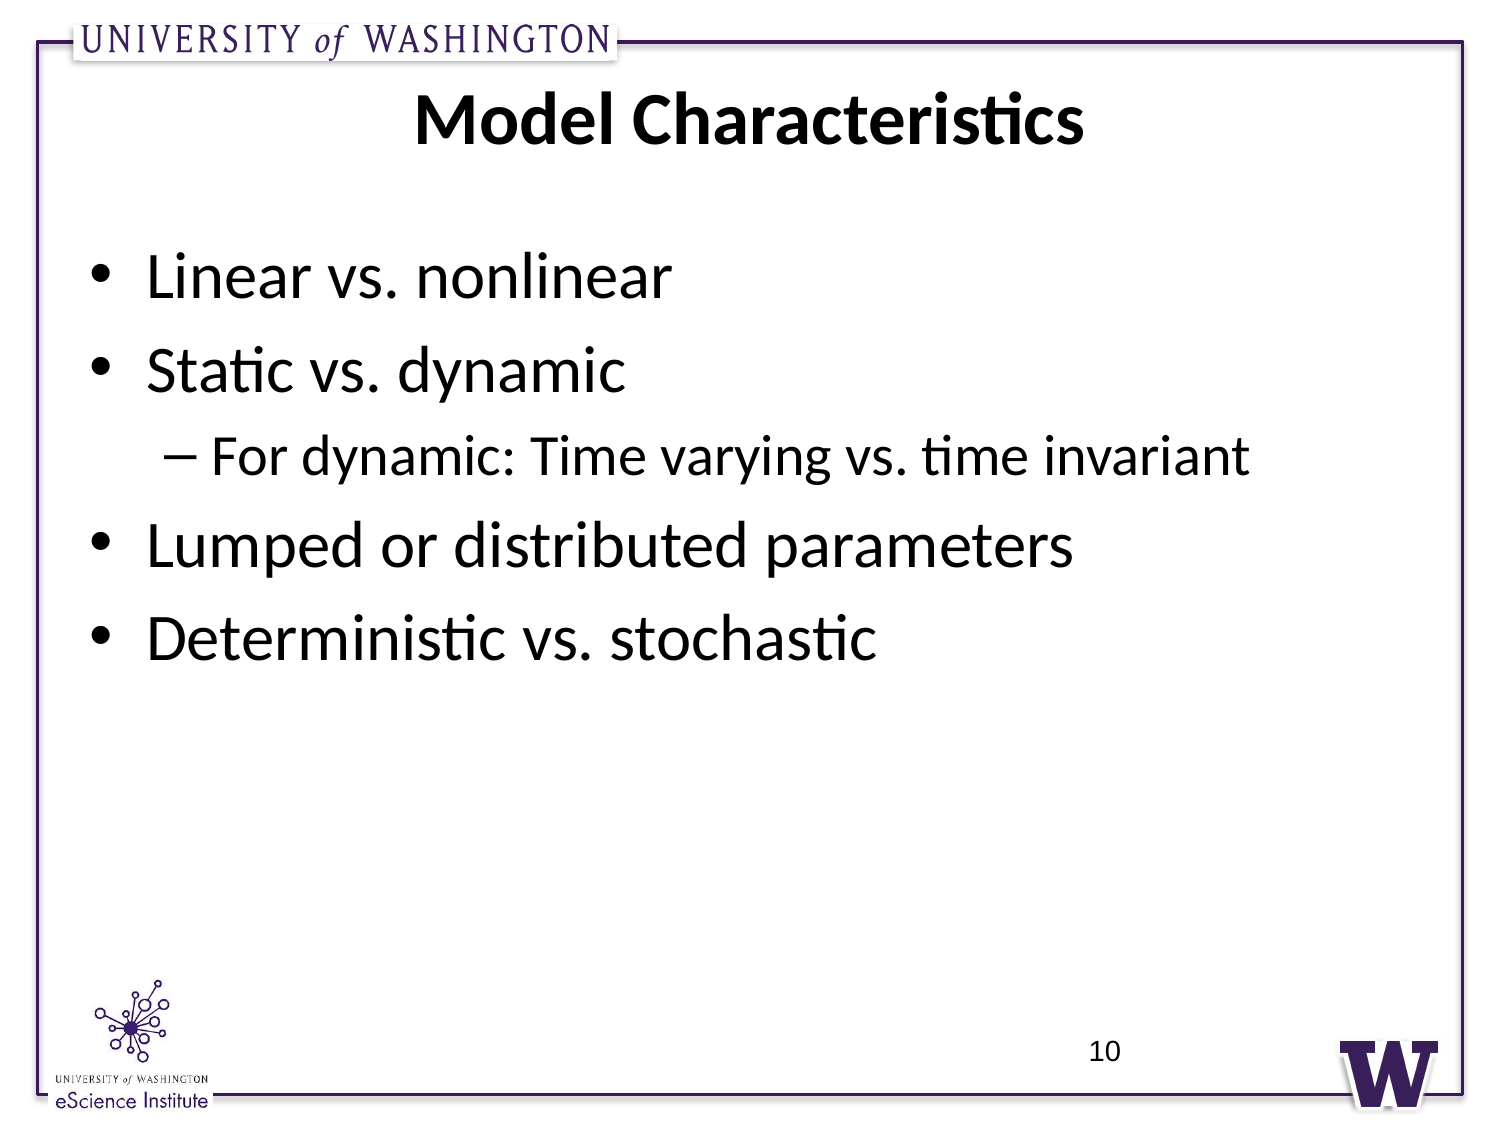

# Model Characteristics
Linear vs. nonlinear
Static vs. dynamic
For dynamic: Time varying vs. time invariant
Lumped or distributed parameters
Deterministic vs. stochastic
10